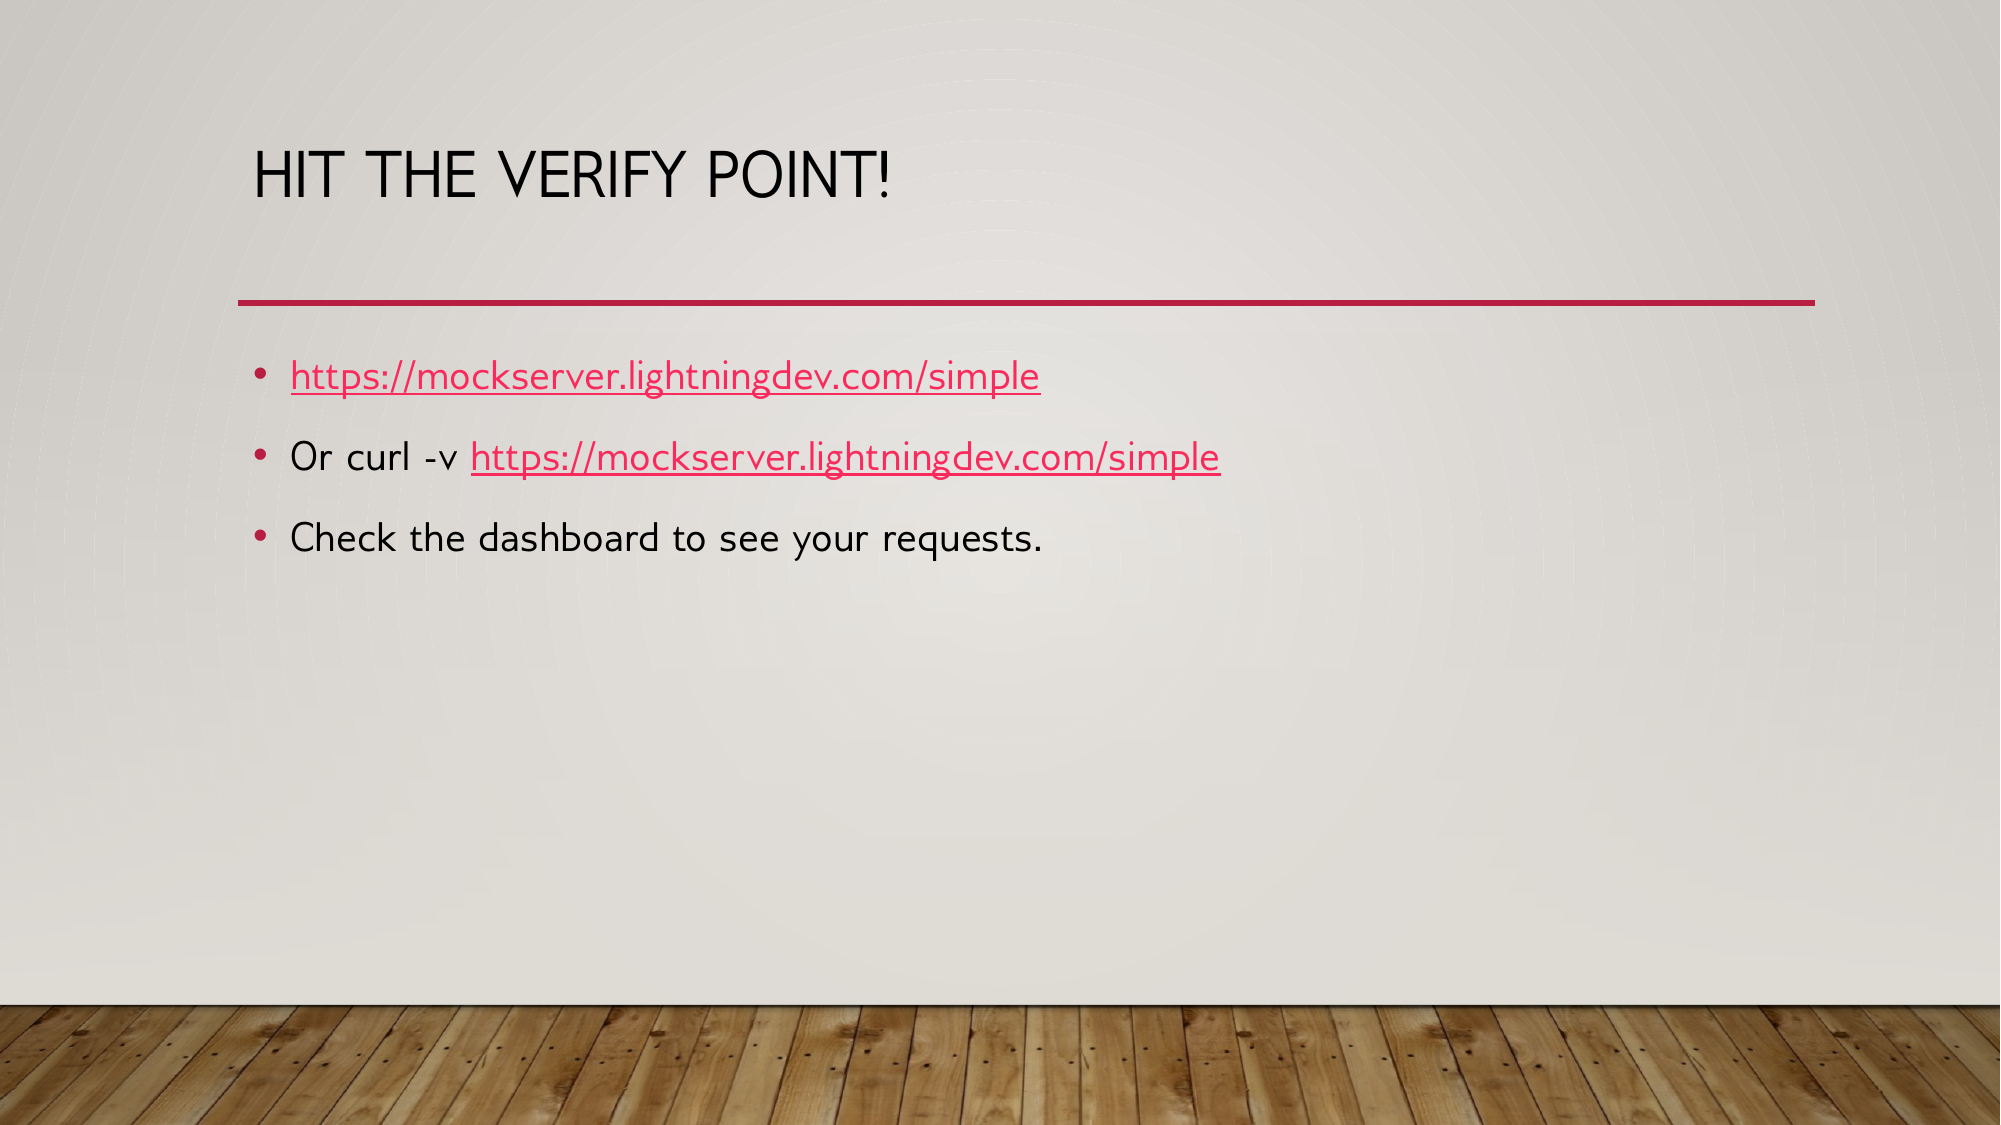

# Hit the verify point!
https://mockserver.lightningdev.com/simple
Or curl -v https://mockserver.lightningdev.com/simple
Check the dashboard to see your requests.